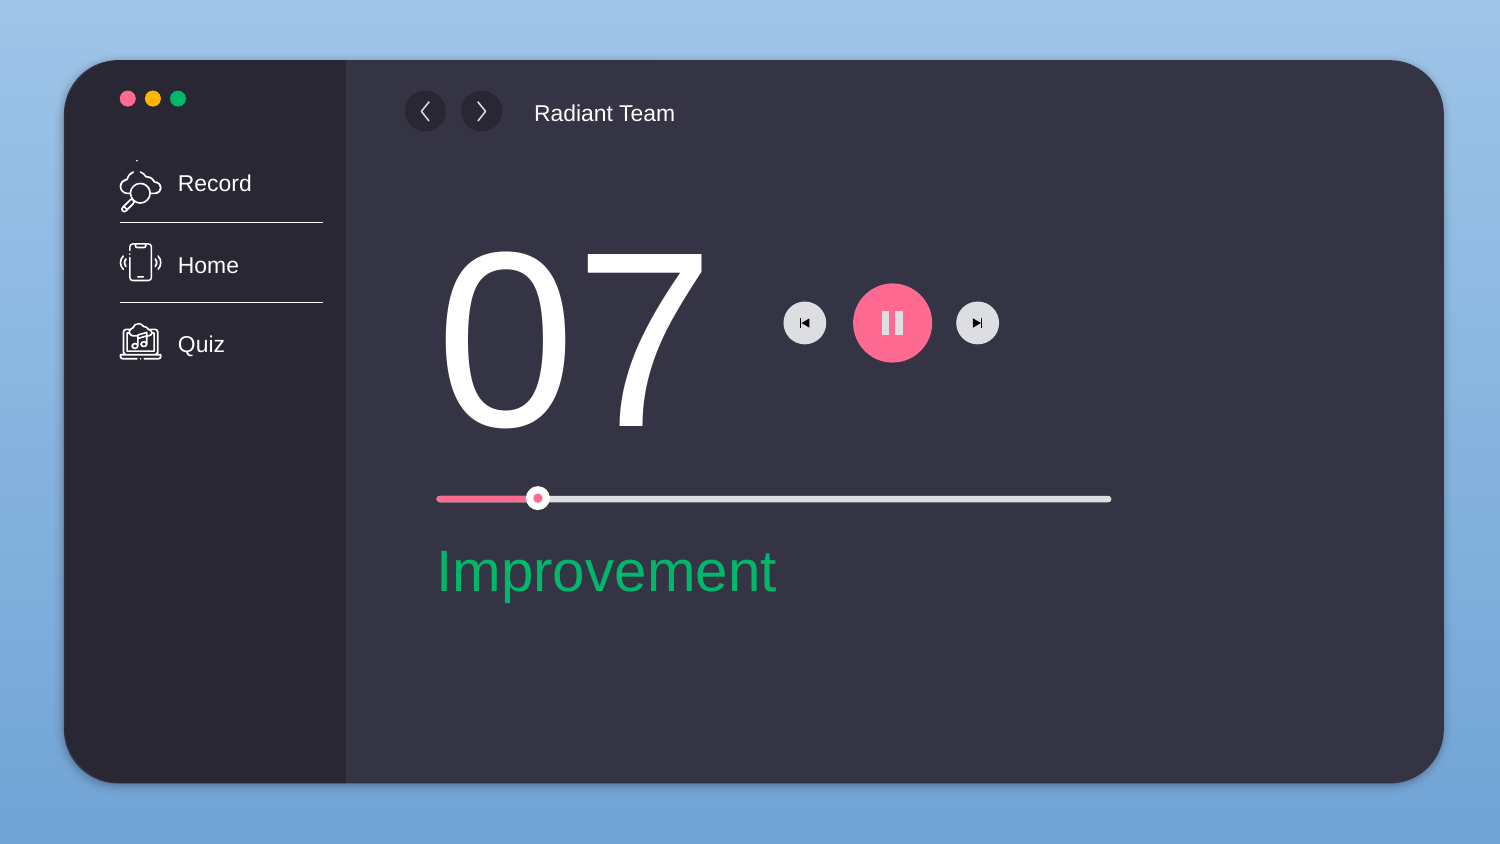

Record

Home

Quiz

Radiant Team

07

# Improvement